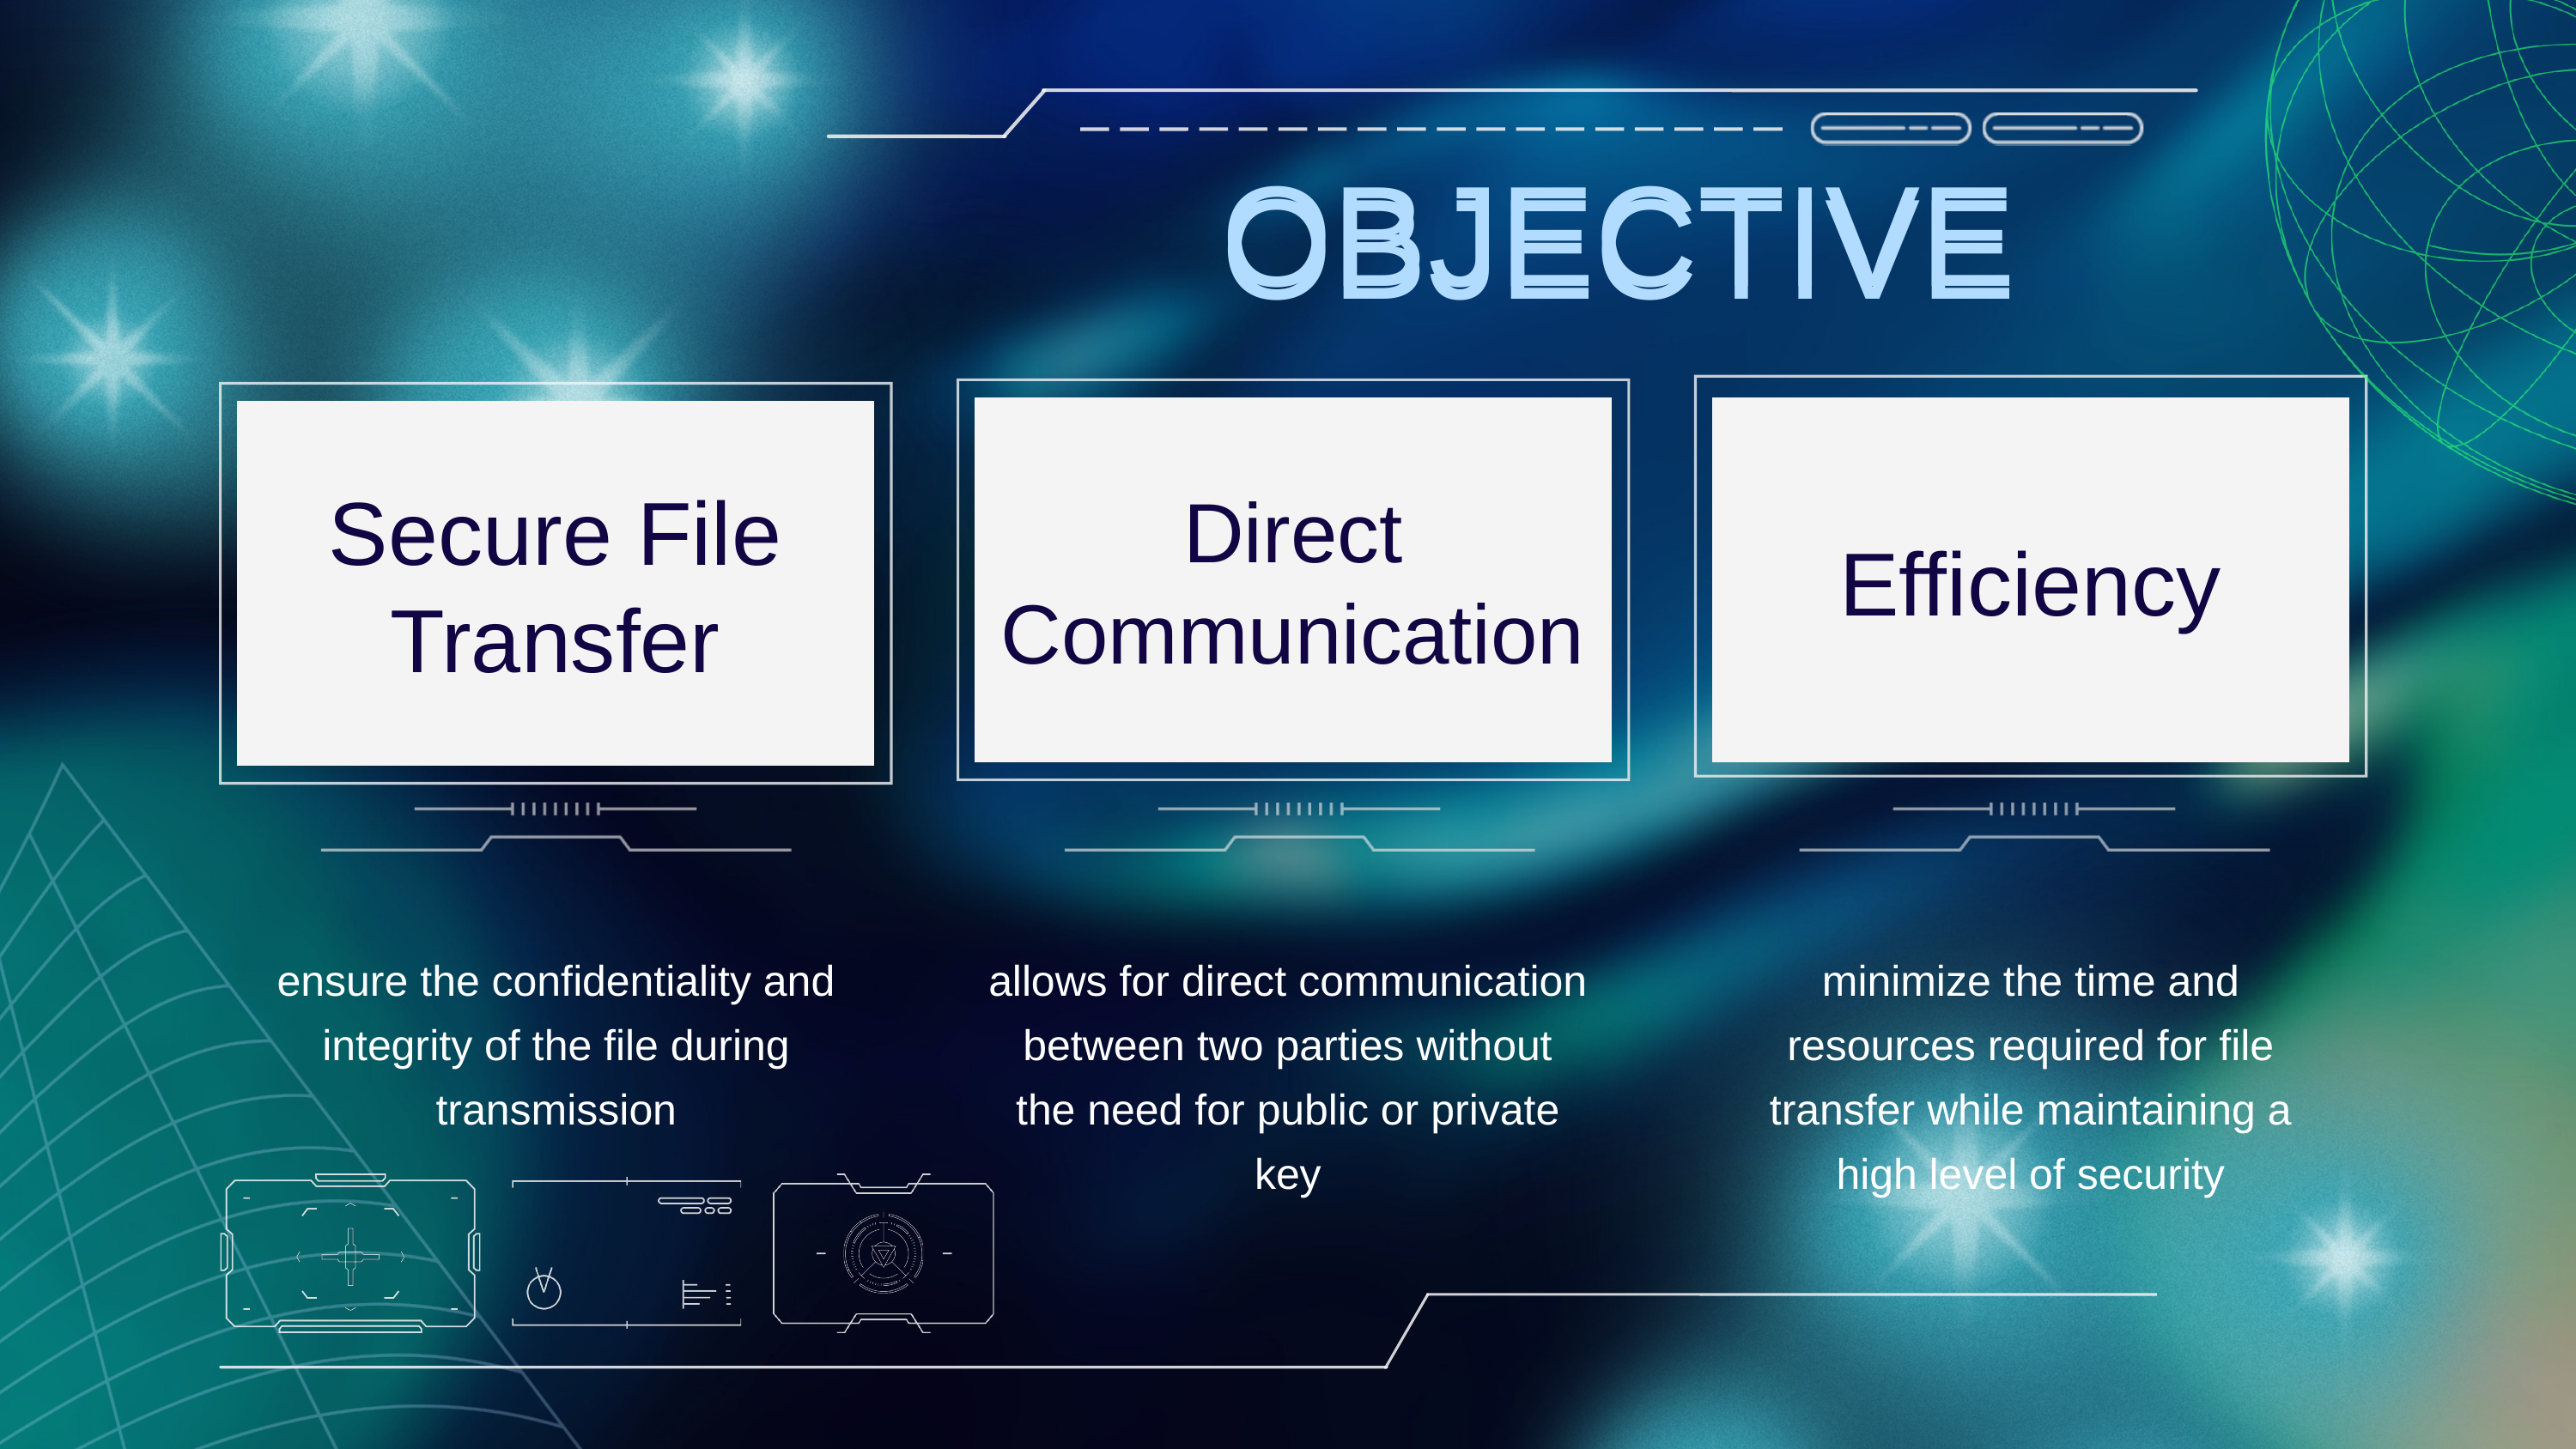

OBJECTIVE
OBJECTIVE

Direct Communication

Efficiency

Secure File Transfer

ensure the confidentiality and integrity of the file during transmission
allows for direct communication between two parties without the need for public or private key
minimize the time and resources required for file transfer while maintaining a high level of security